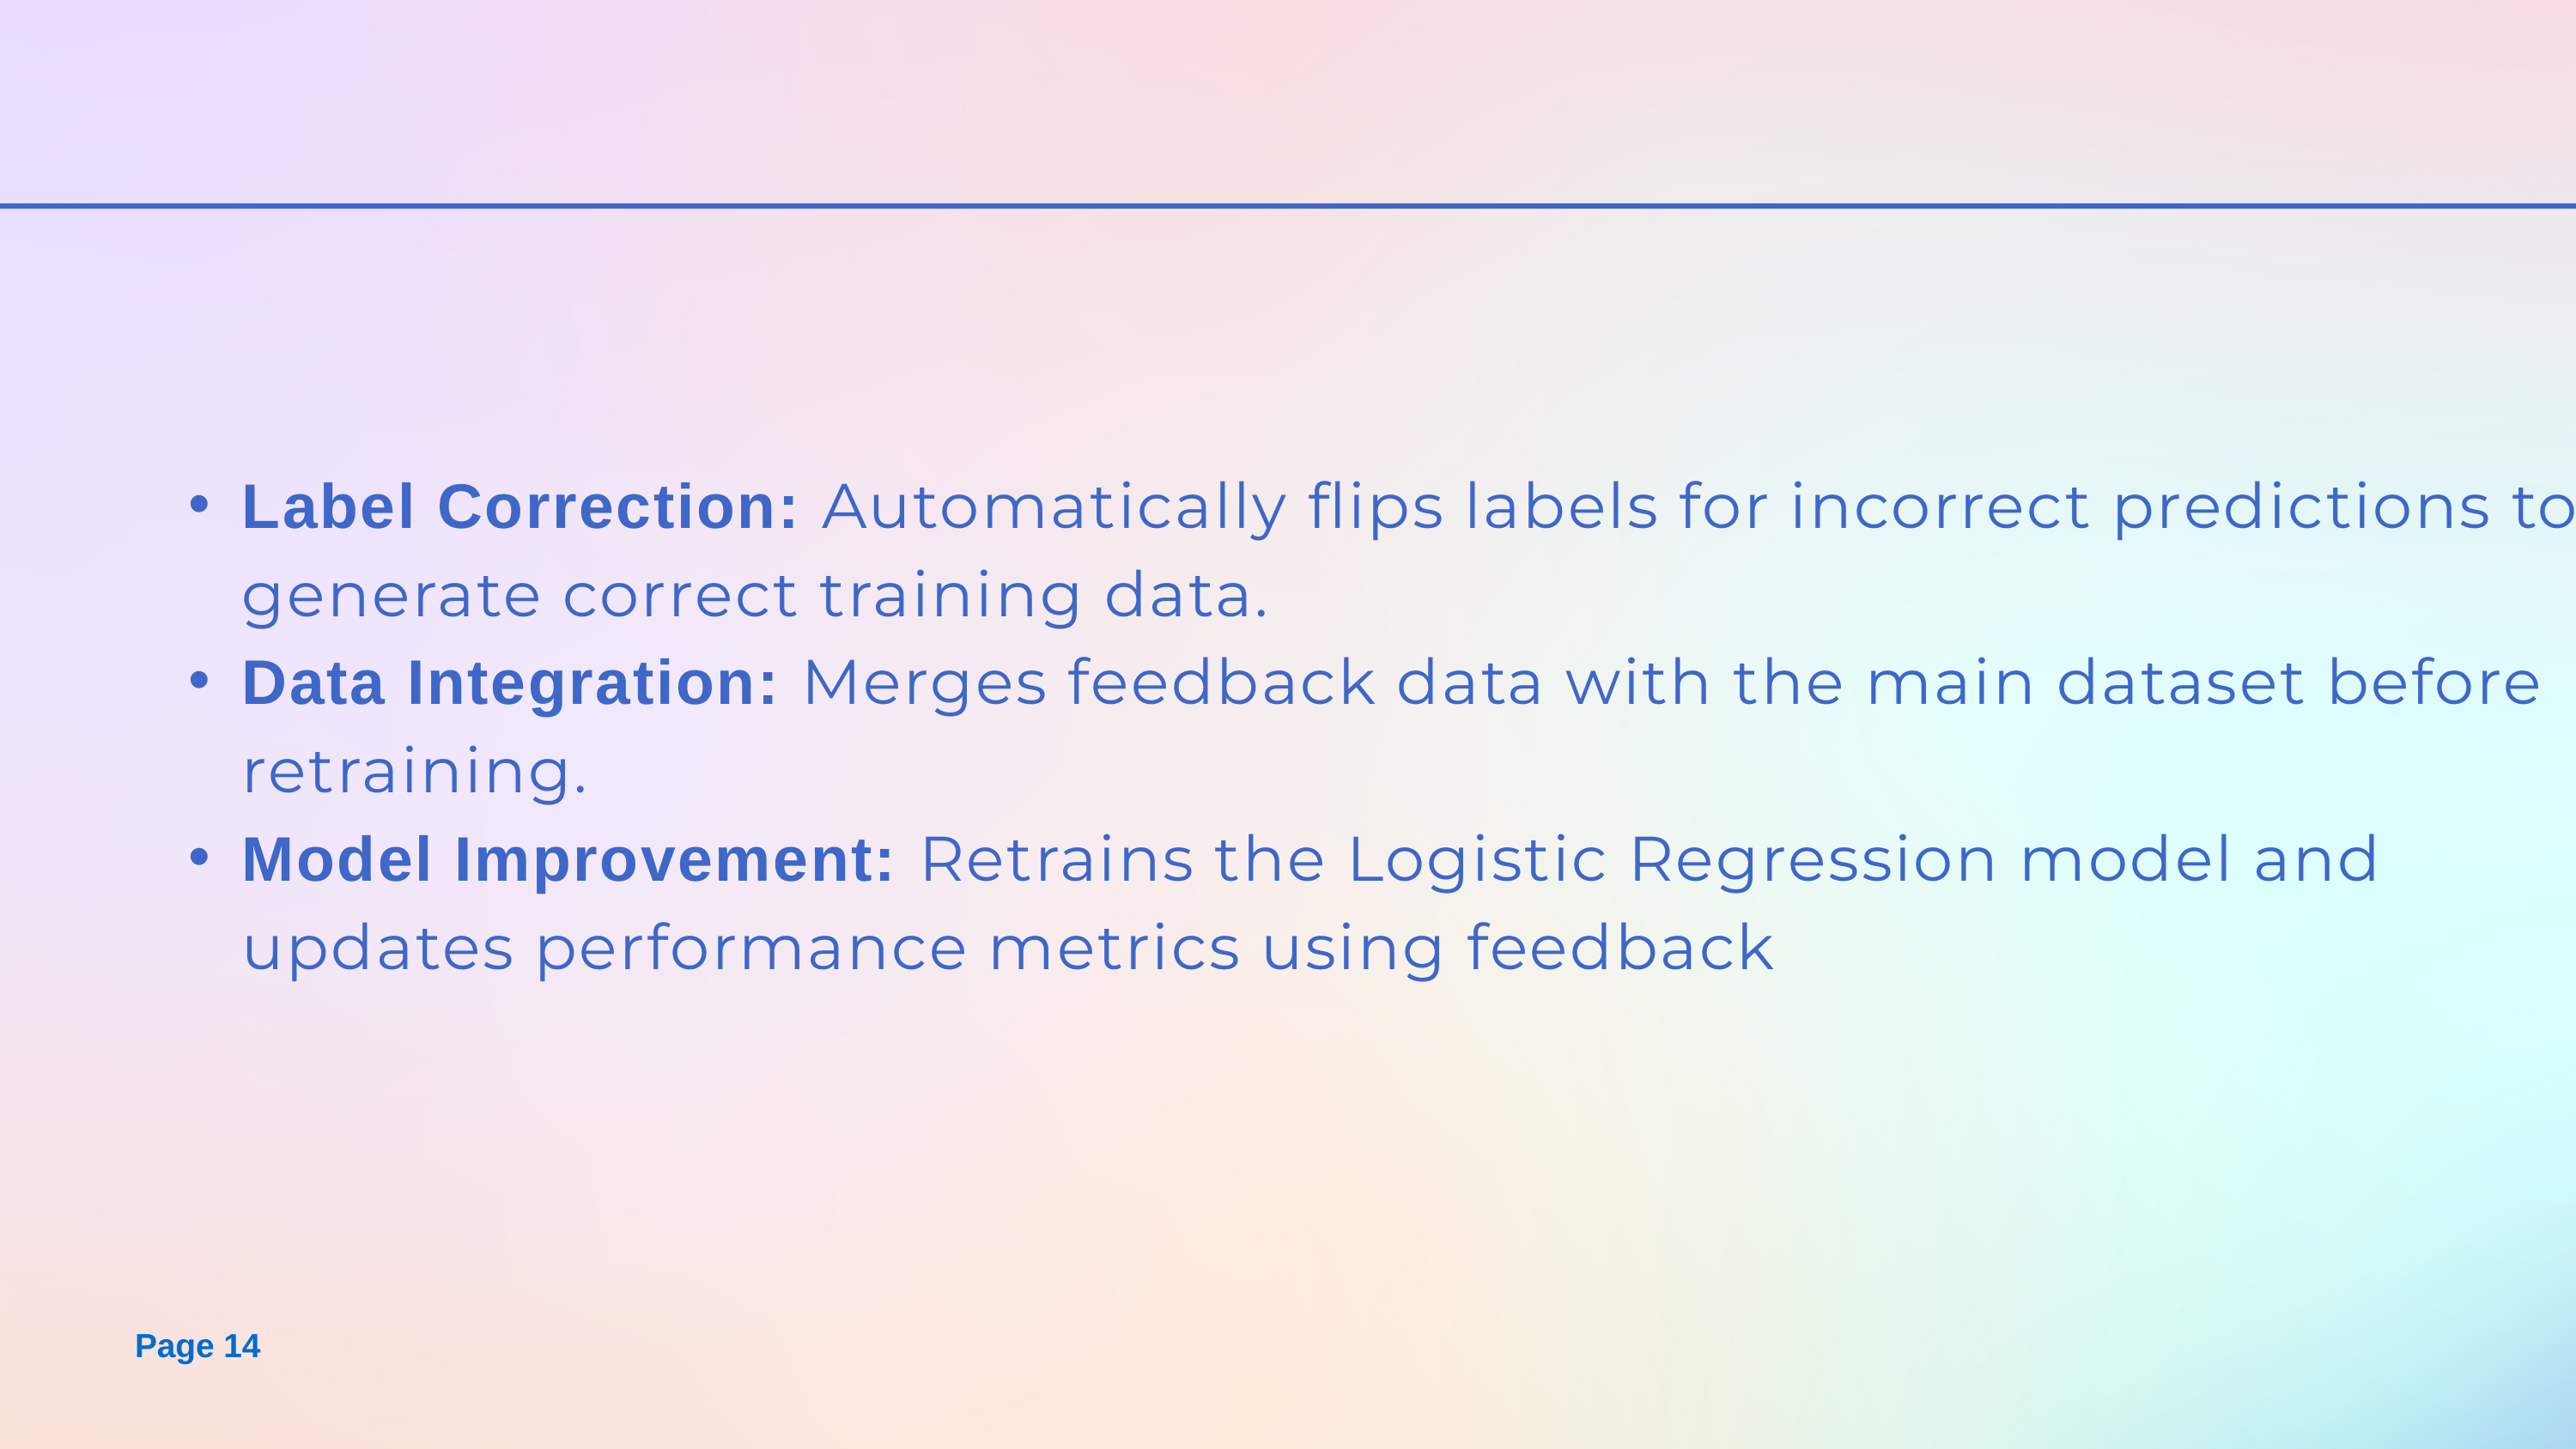

Label Correction: Automatically flips labels for incorrect predictions to generate correct training data.
Data Integration: Merges feedback data with the main dataset before retraining.
Model Improvement: Retrains the Logistic Regression model and updates performance metrics using feedback

Page 14